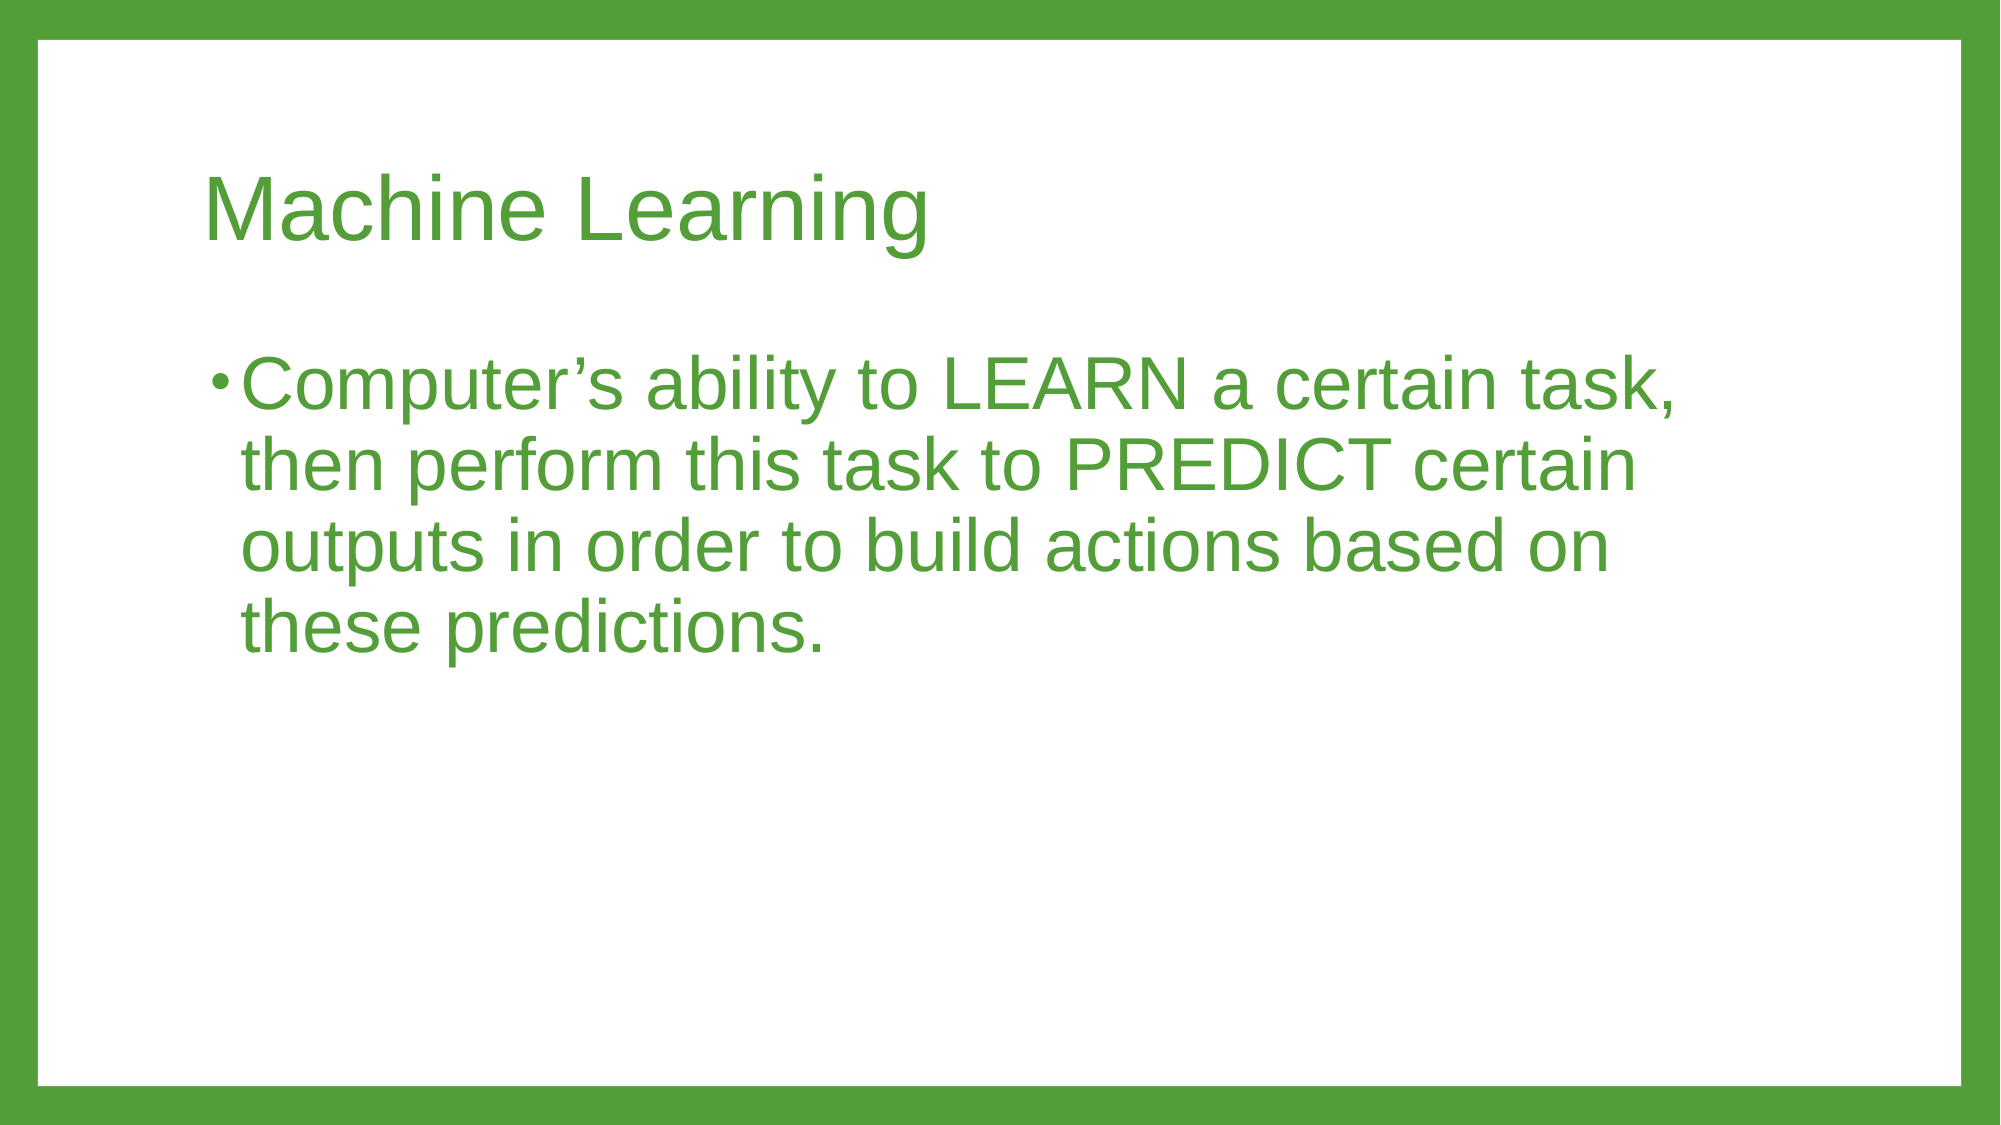

# Machine Learning
Computer’s ability to LEARN a certain task, then perform this task to PREDICT certain outputs in order to build actions based on these predictions.